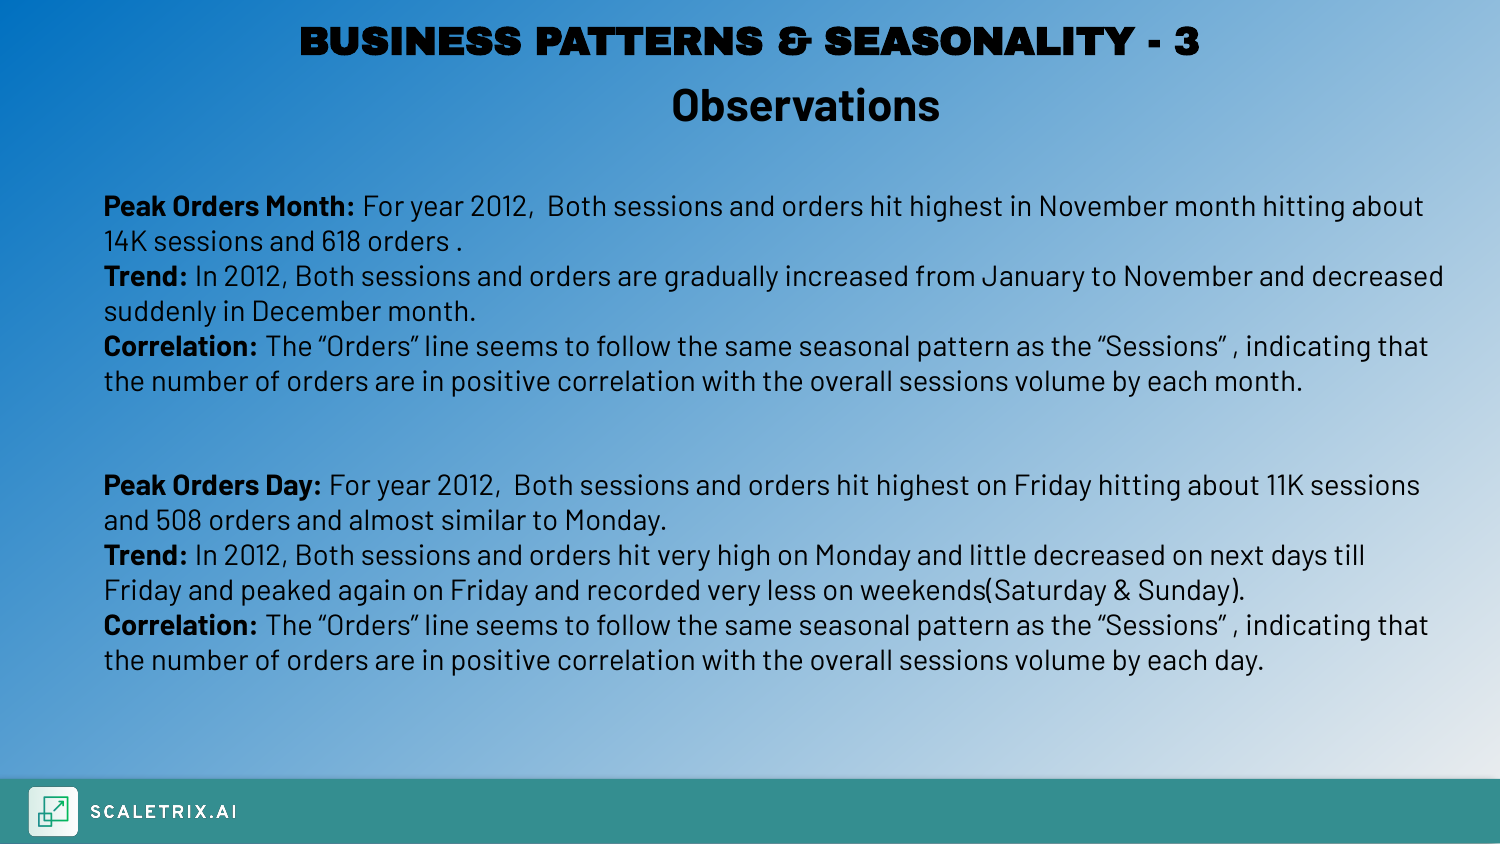

BUSINESS PATTERNS & SEASONALITY - 3
# Observations

Peak Orders Month: For year 2012,  Both sessions and orders hit highest in November month hitting about 14K sessions and 618 orders .
Trend: In 2012, Both sessions and orders are gradually increased from January to November and decreased suddenly in December month.
Correlation: The “Orders” line seems to follow the same seasonal pattern as the “Sessions” , indicating that the number of orders are in positive correlation with the overall sessions volume by each month.

Peak Orders Day: For year 2012,  Both sessions and orders hit highest on Friday hitting about 11K sessions and 508 orders and almost similar to Monday.
Trend: In 2012, Both sessions and orders hit very high on Monday and little decreased on next days till Friday and peaked again on Friday and recorded very less on weekends(Saturday & Sunday).
Correlation: The “Orders” line seems to follow the same seasonal pattern as the “Sessions” , indicating that the number of orders are in positive correlation with the overall sessions volume by each day.